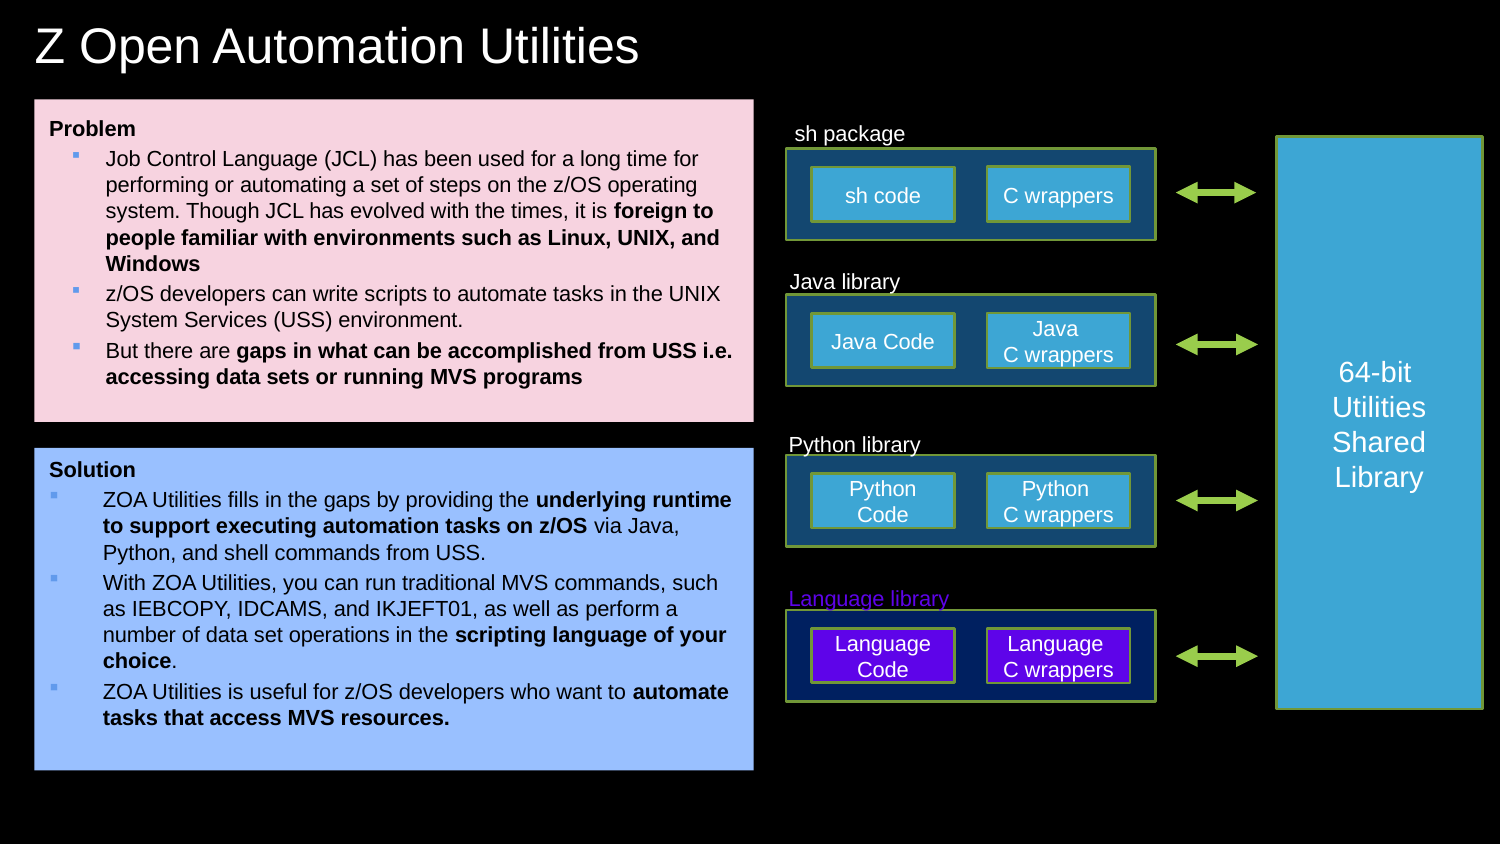

# Z Open Automation Utilities
Problem
Job Control Language (JCL) has been used for a long time for performing or automating a set of steps on the z/OS operating system. Though JCL has evolved with the times, it is foreign to people familiar with environments such as Linux, UNIX, and Windows
z/OS developers can write scripts to automate tasks in the UNIX System Services (USS) environment.
But there are gaps in what can be accomplished from USS i.e. accessing data sets or running MVS programs
 sh package
64-bit  Utilities Shared Library

C wrappers
sh code
Java library

Java
C wrappers
Java Code
Python library
Solution
ZOA Utilities fills in the gaps by providing the underlying runtime to support executing automation tasks on z/OS via Java, Python, and shell commands from USS.
With ZOA Utilities, you can run traditional MVS commands, such as IEBCOPY, IDCAMS, and IKJEFT01, as well as perform a number of data set operations in the scripting language of your choice.
ZOA Utilities is useful for z/OS developers who want to automate tasks that access MVS resources.

Python
C wrappers
Python Code
Language library

Language
C wrappers
Language Code